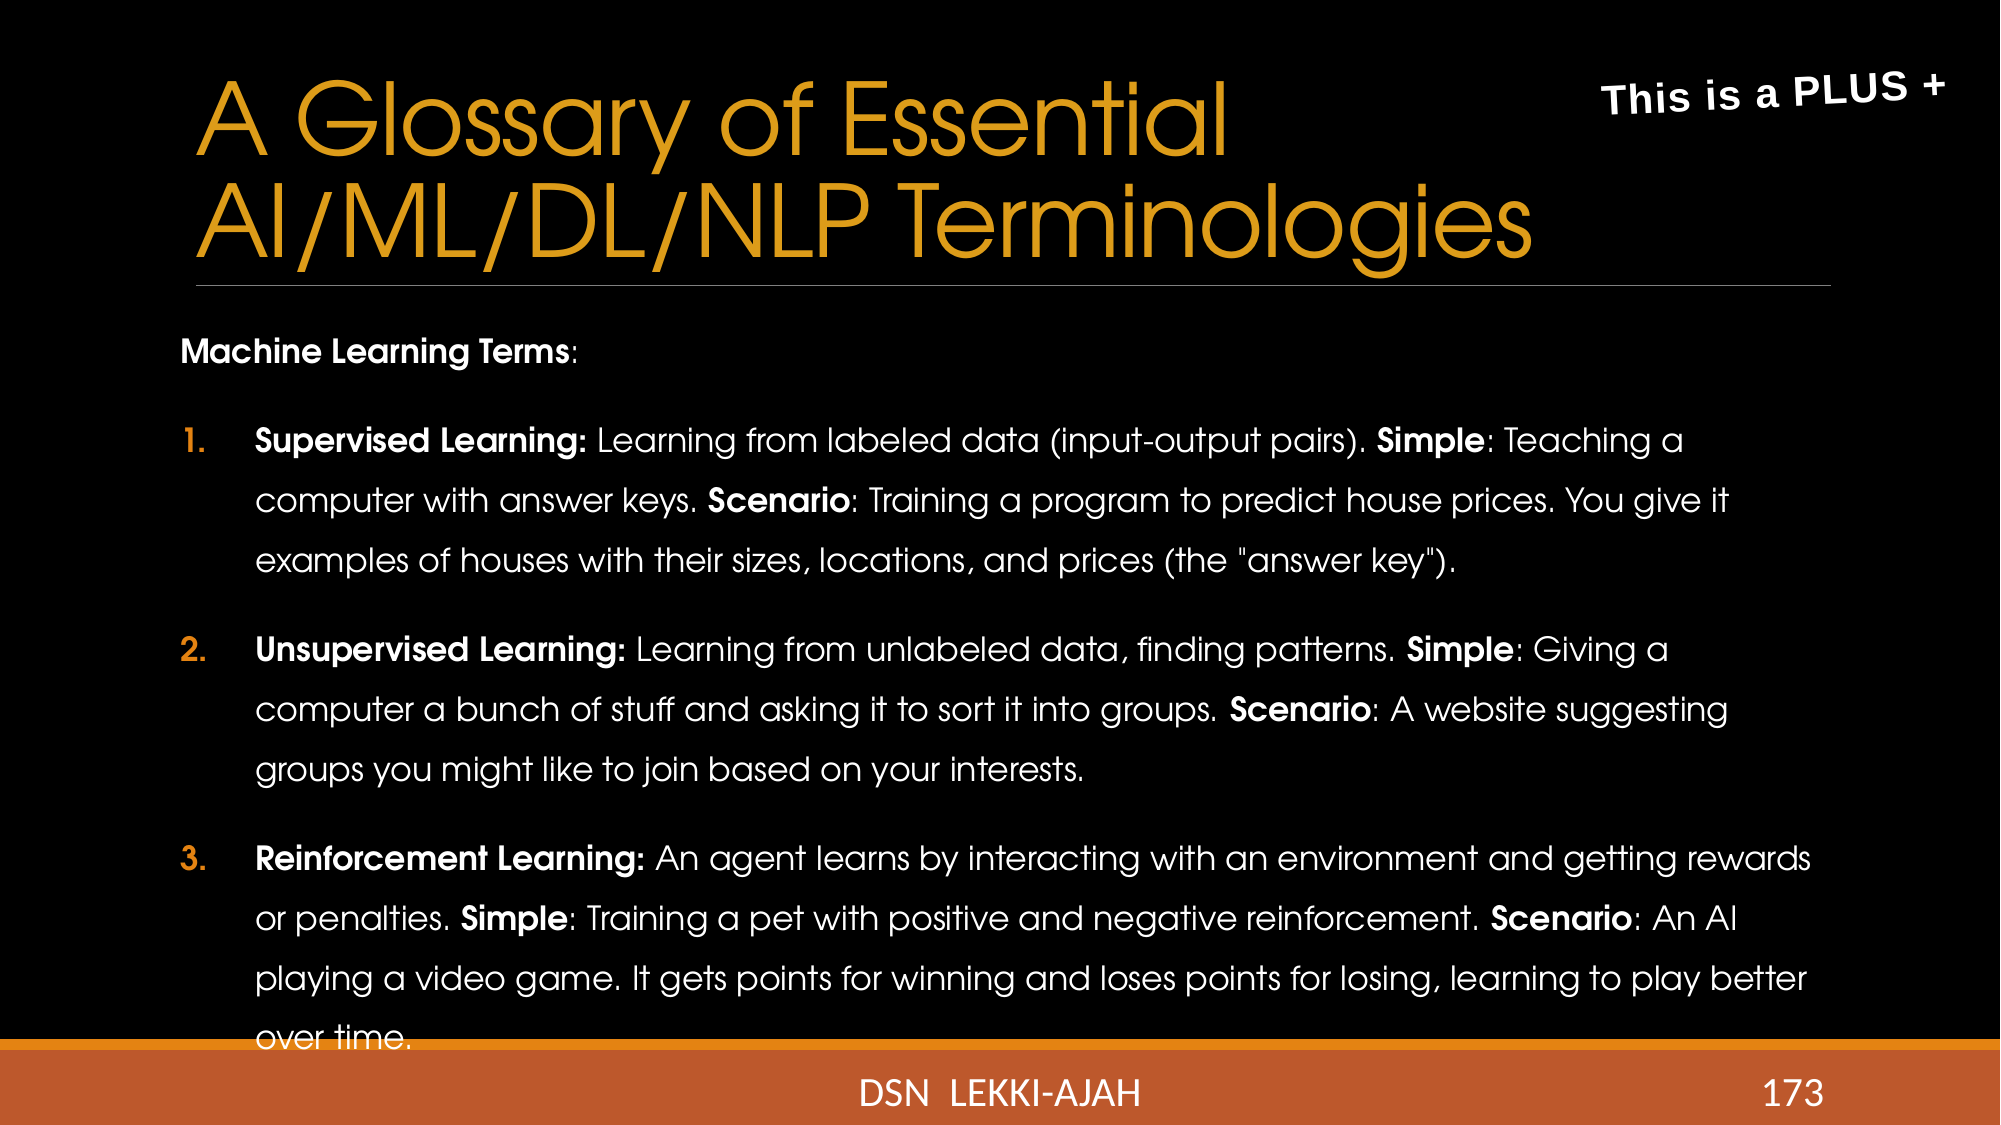

# A Glossary of Essential AI/ML/DL/NLP Terminologies
This is a PLUS +
Machine Learning Terms:
Supervised Learning: Learning from labeled data (input-output pairs). Simple: Teaching a computer with answer keys. Scenario: Training a program to predict house prices. You give it examples of houses with their sizes, locations, and prices (the "answer key").
Unsupervised Learning: Learning from unlabeled data, finding patterns. Simple: Giving a computer a bunch of stuff and asking it to sort it into groups. Scenario: A website suggesting groups you might like to join based on your interests.
Reinforcement Learning: An agent learns by interacting with an environment and getting rewards or penalties. Simple: Training a pet with positive and negative reinforcement. Scenario: An AI playing a video game. It gets points for winning and loses points for losing, learning to play better over time.
DSN  LEKKI-AJAH
173